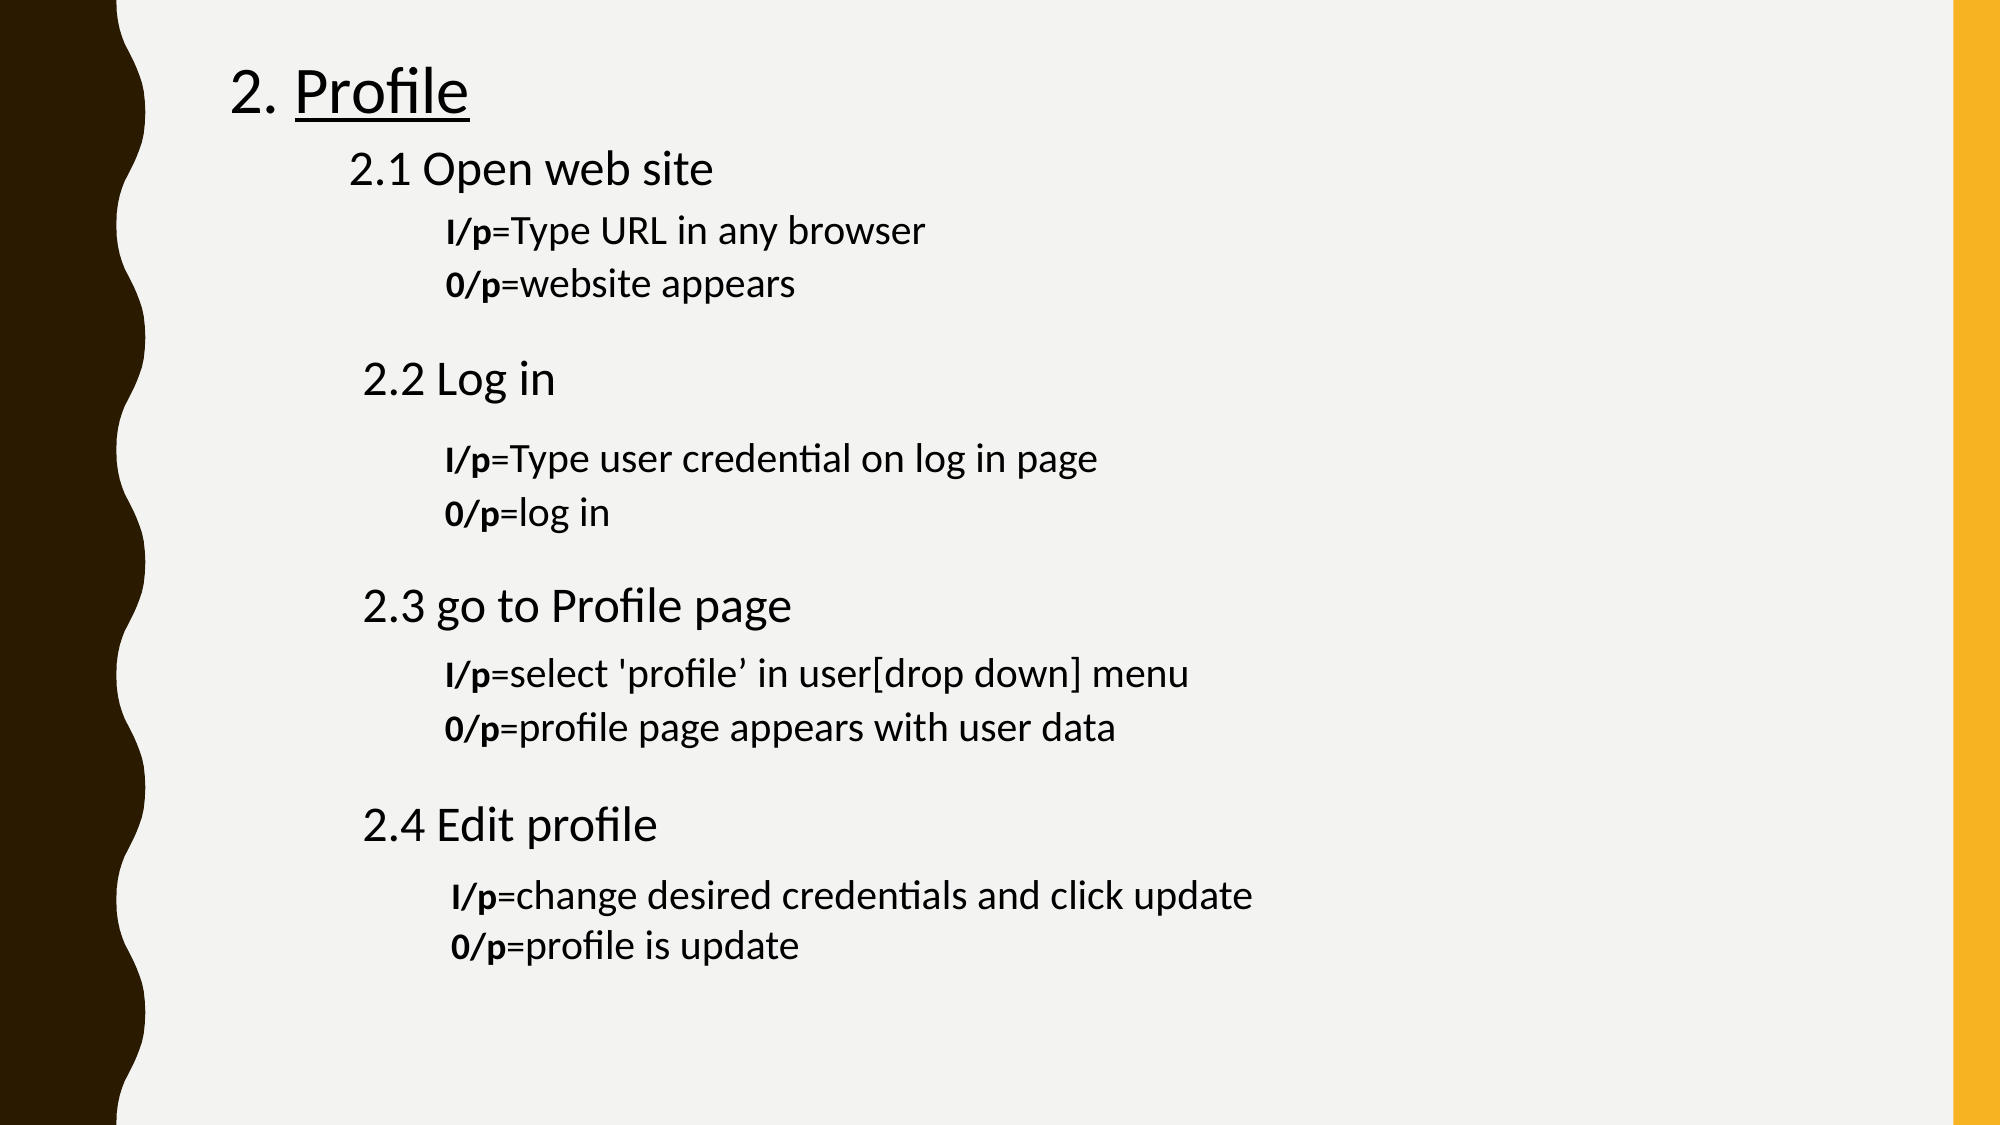

2. Profile
2.1 Open web site
 I/p=Type URL in any browser
 0/p=website appears
2.2 Log in
I/p=Type user credential on log in page
0/p=log in
2.3 go to Profile page
I/p=select 'profile’ in user[drop down] menu
0/p=profile page appears with user data
2.4 Edit profile
I/p=change desired credentials and click update
0/p=profile is update